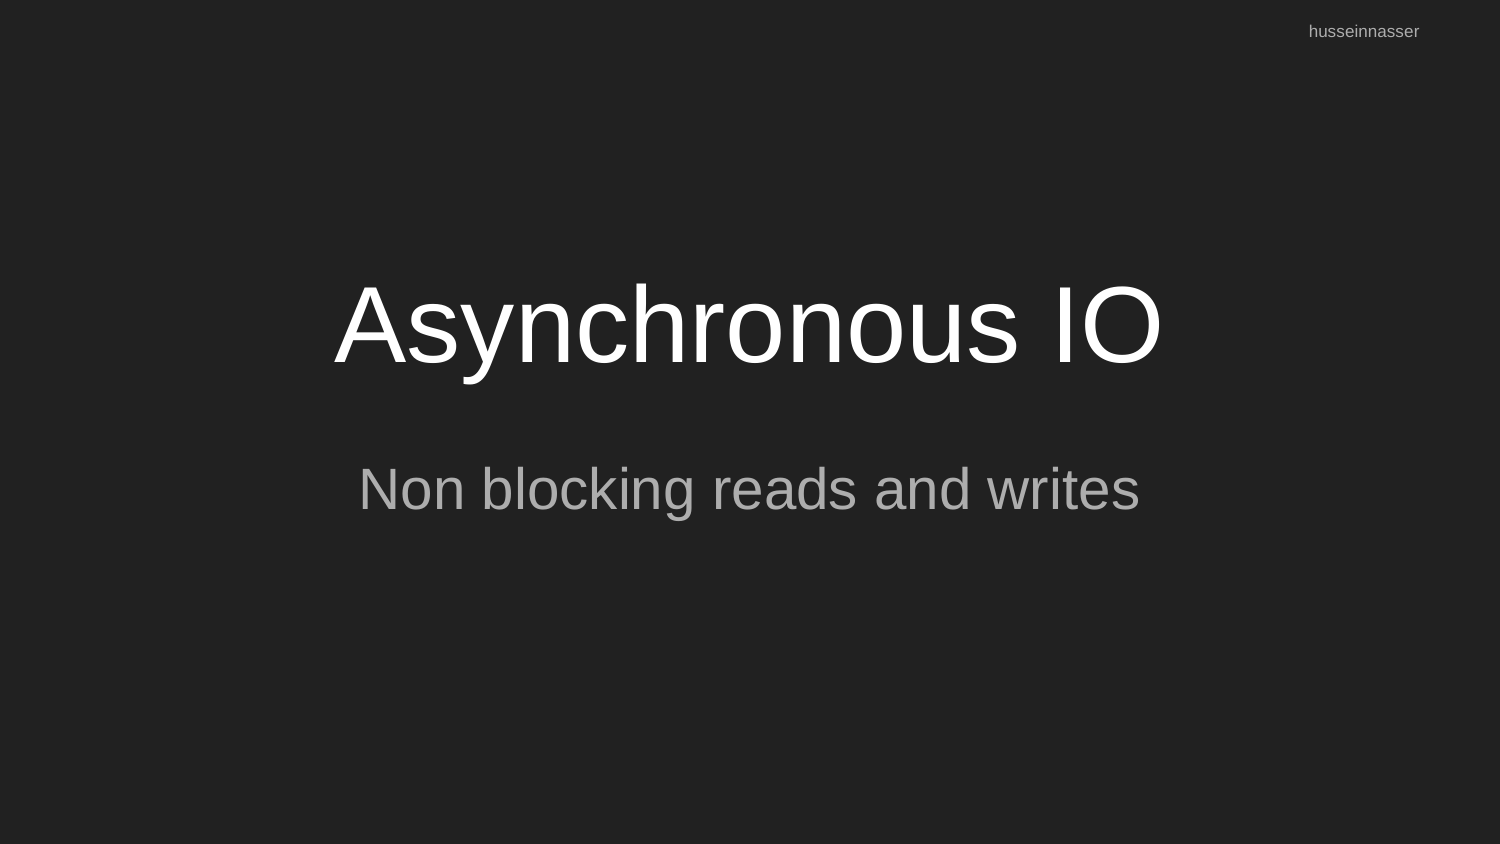

husseinnasser
# Asynchronous IO
Non blocking reads and writes